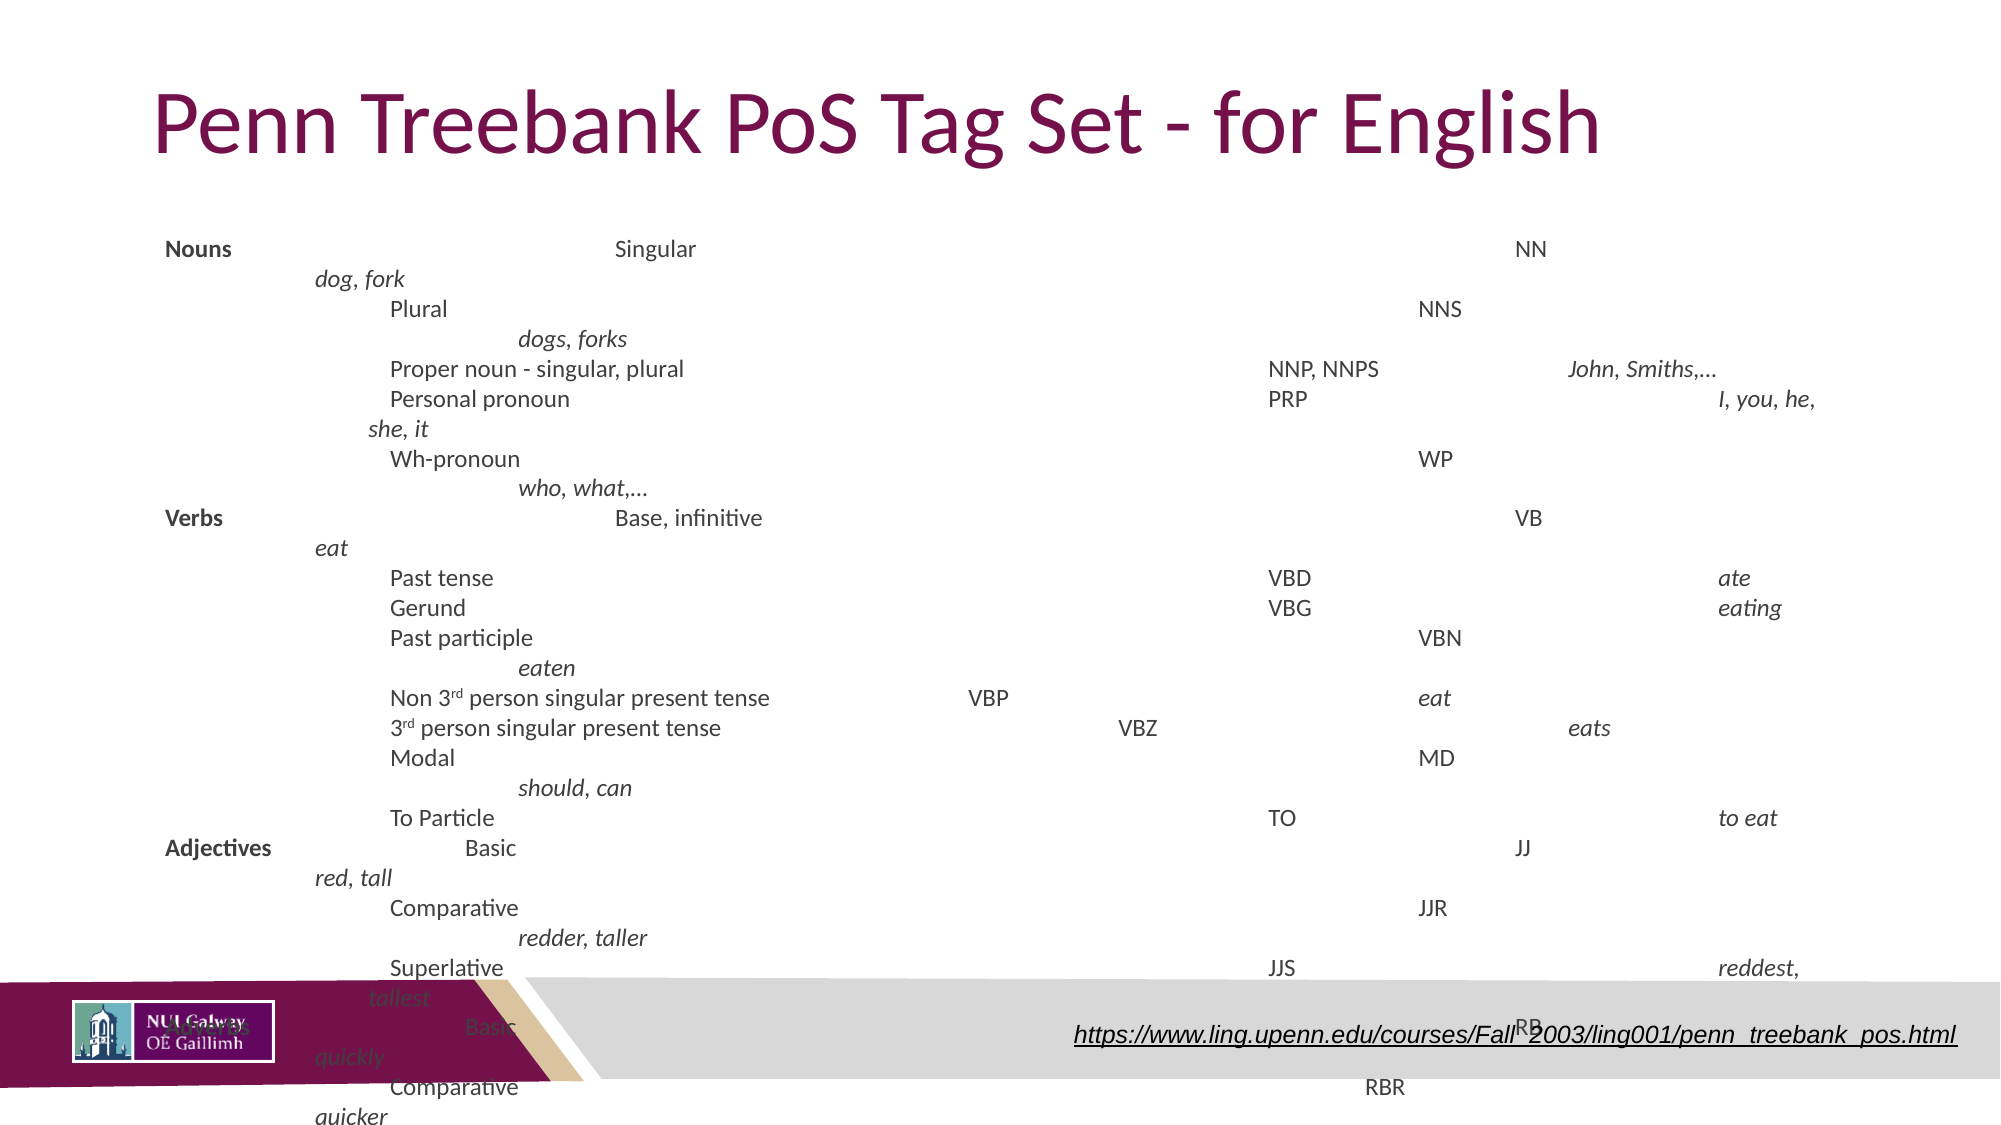

# Penn Treebank PoS Tag Set - for English
Nouns			Singular						NN			dog, fork
Plural							NNS			dogs, forks
Proper noun - singular, plural				NNP, NNPS		John, Smiths,…
Personal pronoun					PRP			I, you, he, she, it
Wh-pronoun						WP			who, what,…
Verbs			Base, infinitive						VB			eat
Past tense						VBD			ate
Gerund						VBG			eating
Past participle						VBN			eaten
Non 3rd person singular present tense		VBP			eat
3rd person singular present tense			VBZ			eats
Modal							MD			should, can
To Particle 						TO			to eat
Adjectives		Basic							JJ			red, tall
Comparative						JJR			redder, taller
Superlative						JJS			reddest, tallest
Adverbs		Basic							RB			quickly
Comparative						RBR			quicker
Superlative						RBS			quickest
Prepositions		Preposition						IN			on, in, by, to, with,…
Determiners		Basic determiner					DT			a, an, the
WH-determiner					WDT			which, that,…
Conjunctions		Coordinating Conjunction				CC			and, but, or
Particles 		Particle						RP			off (took off), up (put up),…
https://www.ling.upenn.edu/courses/Fall_2003/ling001/penn_treebank_pos.html